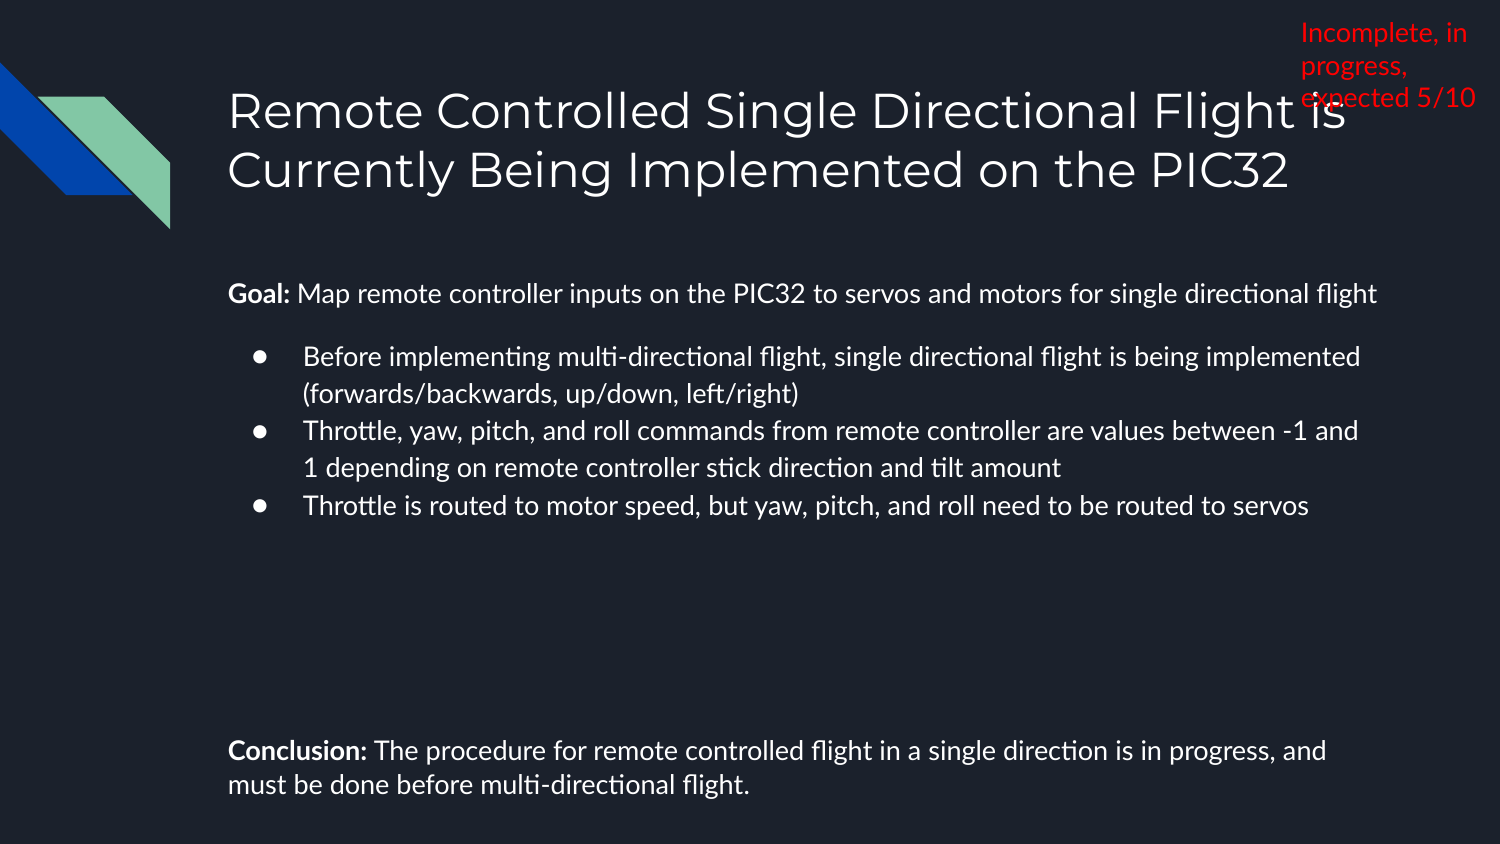

Incomplete, in progress, expected 5/10
# Remote Controlled Single Directional Flight is Currently Being Implemented on the PIC32
Goal: Map remote controller inputs on the PIC32 to servos and motors for single directional flight
Before implementing multi-directional flight, single directional flight is being implemented (forwards/backwards, up/down, left/right)
Throttle, yaw, pitch, and roll commands from remote controller are values between -1 and 1 depending on remote controller stick direction and tilt amount
Throttle is routed to motor speed, but yaw, pitch, and roll need to be routed to servos

Conclusion: The procedure for remote controlled flight in a single direction is in progress, and must be done before multi-directional flight.